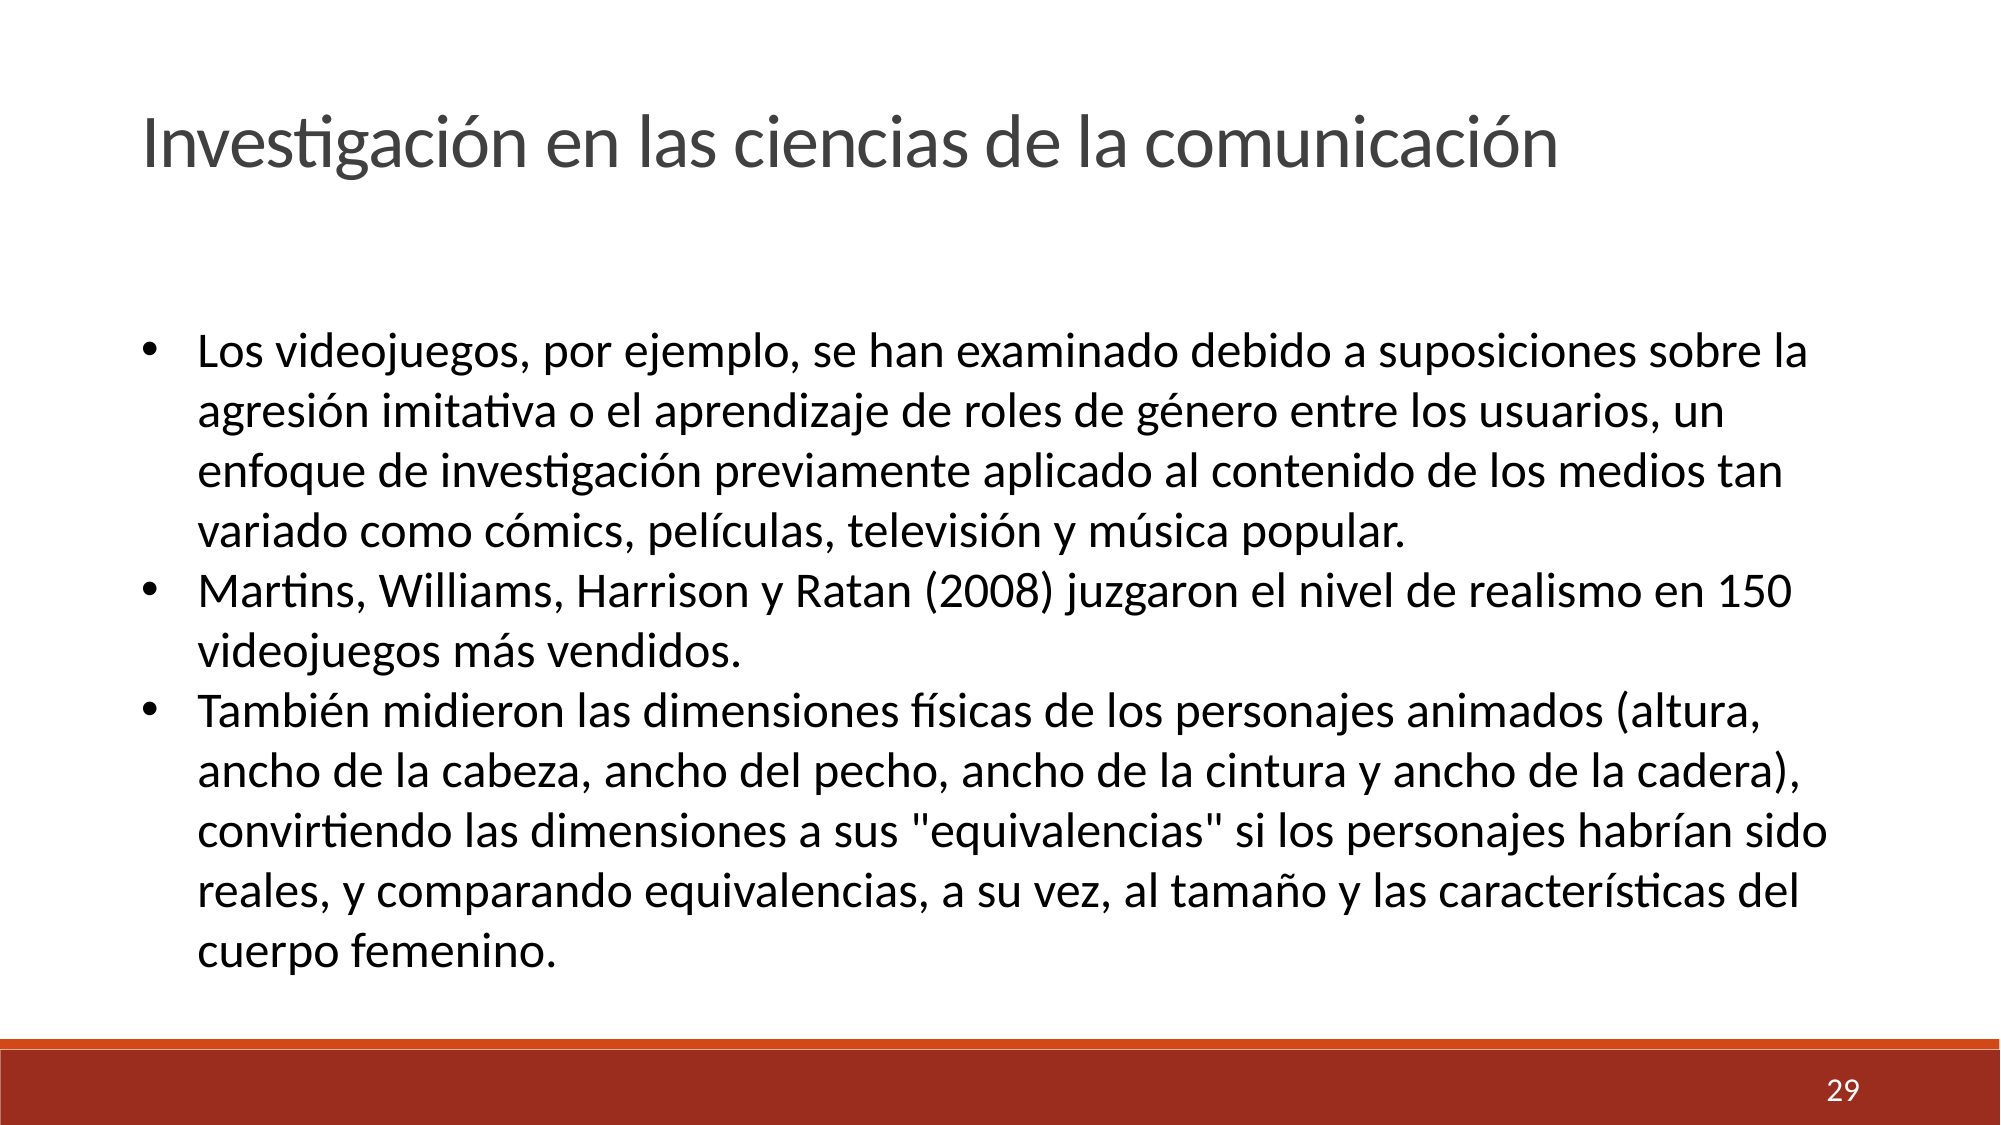

Investigación en las ciencias de la comunicación
Los videojuegos, por ejemplo, se han examinado debido a suposiciones sobre la agresión imitativa o el aprendizaje de roles de género entre los usuarios, un enfoque de investigación previamente aplicado al contenido de los medios tan variado como cómics, películas, televisión y música popular.
Martins, Williams, Harrison y Ratan (2008) juzgaron el nivel de realismo en 150 videojuegos más vendidos.
También midieron las dimensiones físicas de los personajes animados (altura, ancho de la cabeza, ancho del pecho, ancho de la cintura y ancho de la cadera), convirtiendo las dimensiones a sus "equivalencias" si los personajes habrían sido reales, y comparando equivalencias, a su vez, al tamaño y las características del cuerpo femenino.
29